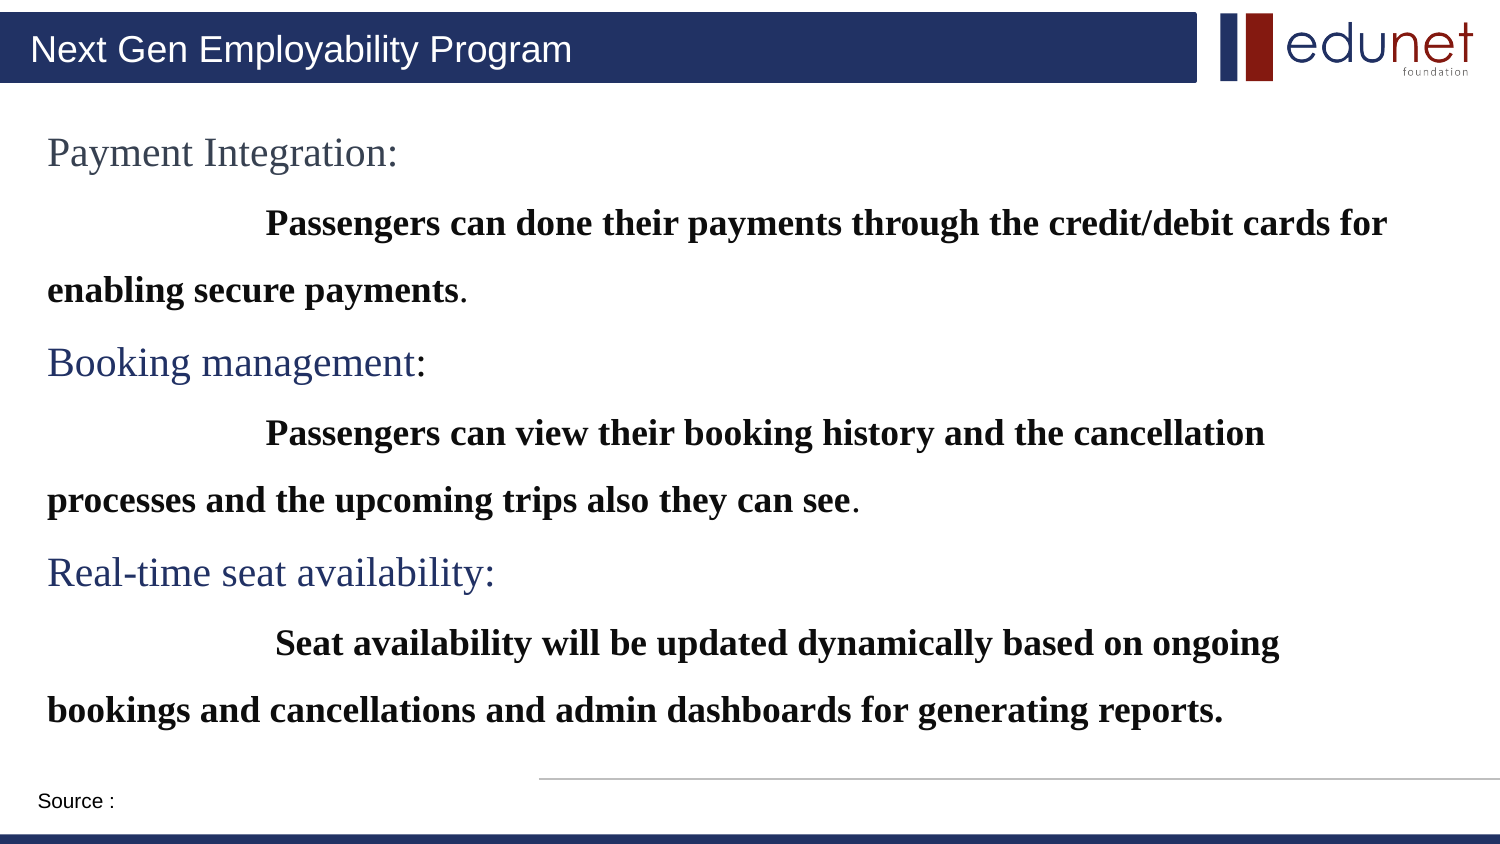

Payment Integration:
                       Passengers can done their payments through the credit/debit cards for enabling secure payments.
Booking management:
                       Passengers can view their booking history and the cancellation processes and the upcoming trips also they can see.
Real-time seat availability:
                        Seat availability will be updated dynamically based on ongoing bookings and cancellations and admin dashboards for generating reports.

Source :